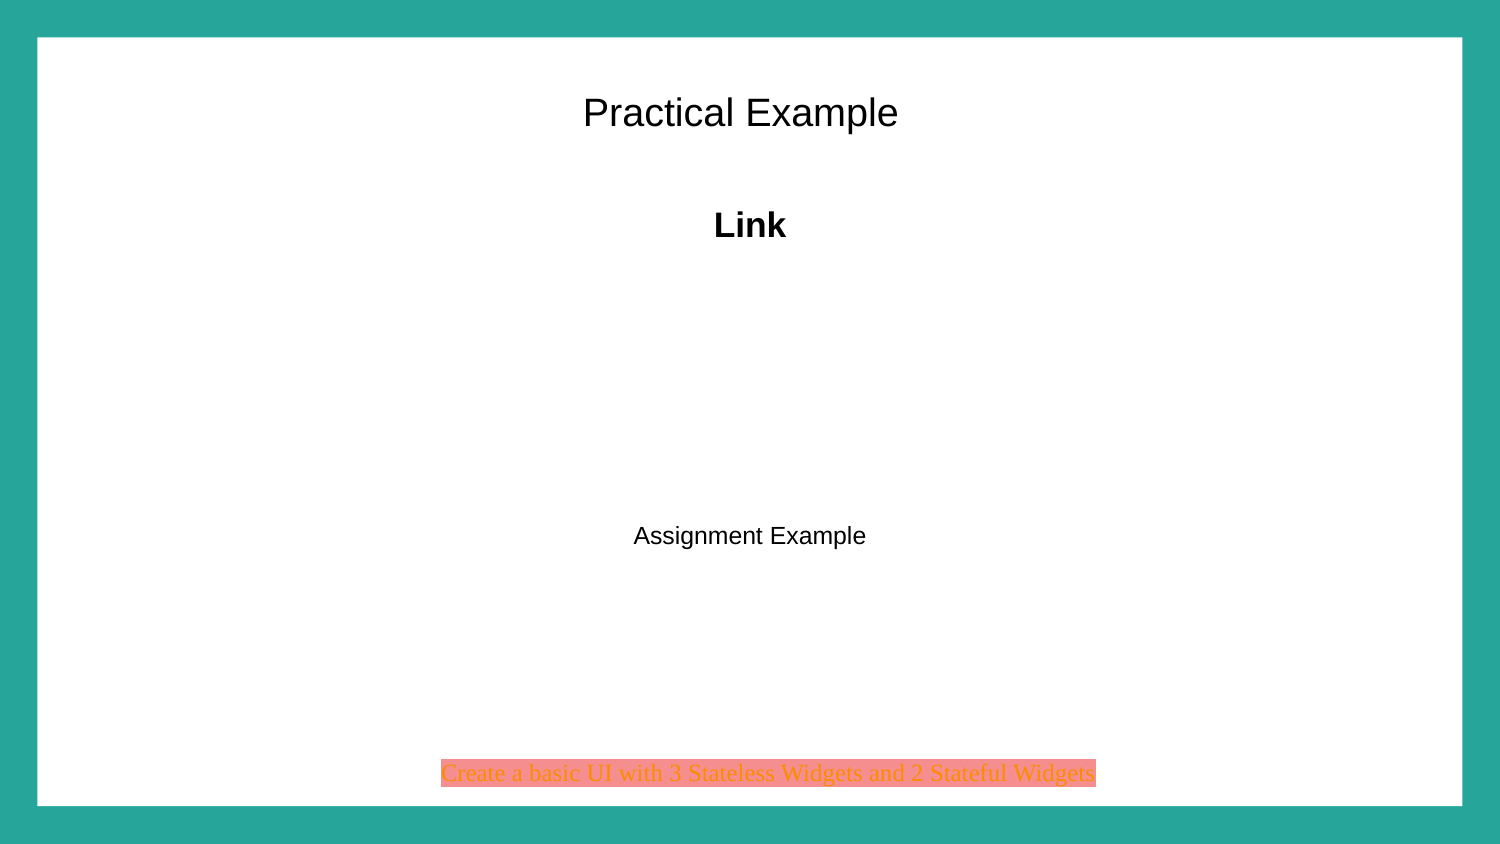

Practical Example
Link
Assignment Example
Create a basic UI with 3 Stateless Widgets and 2 Stateful Widgets